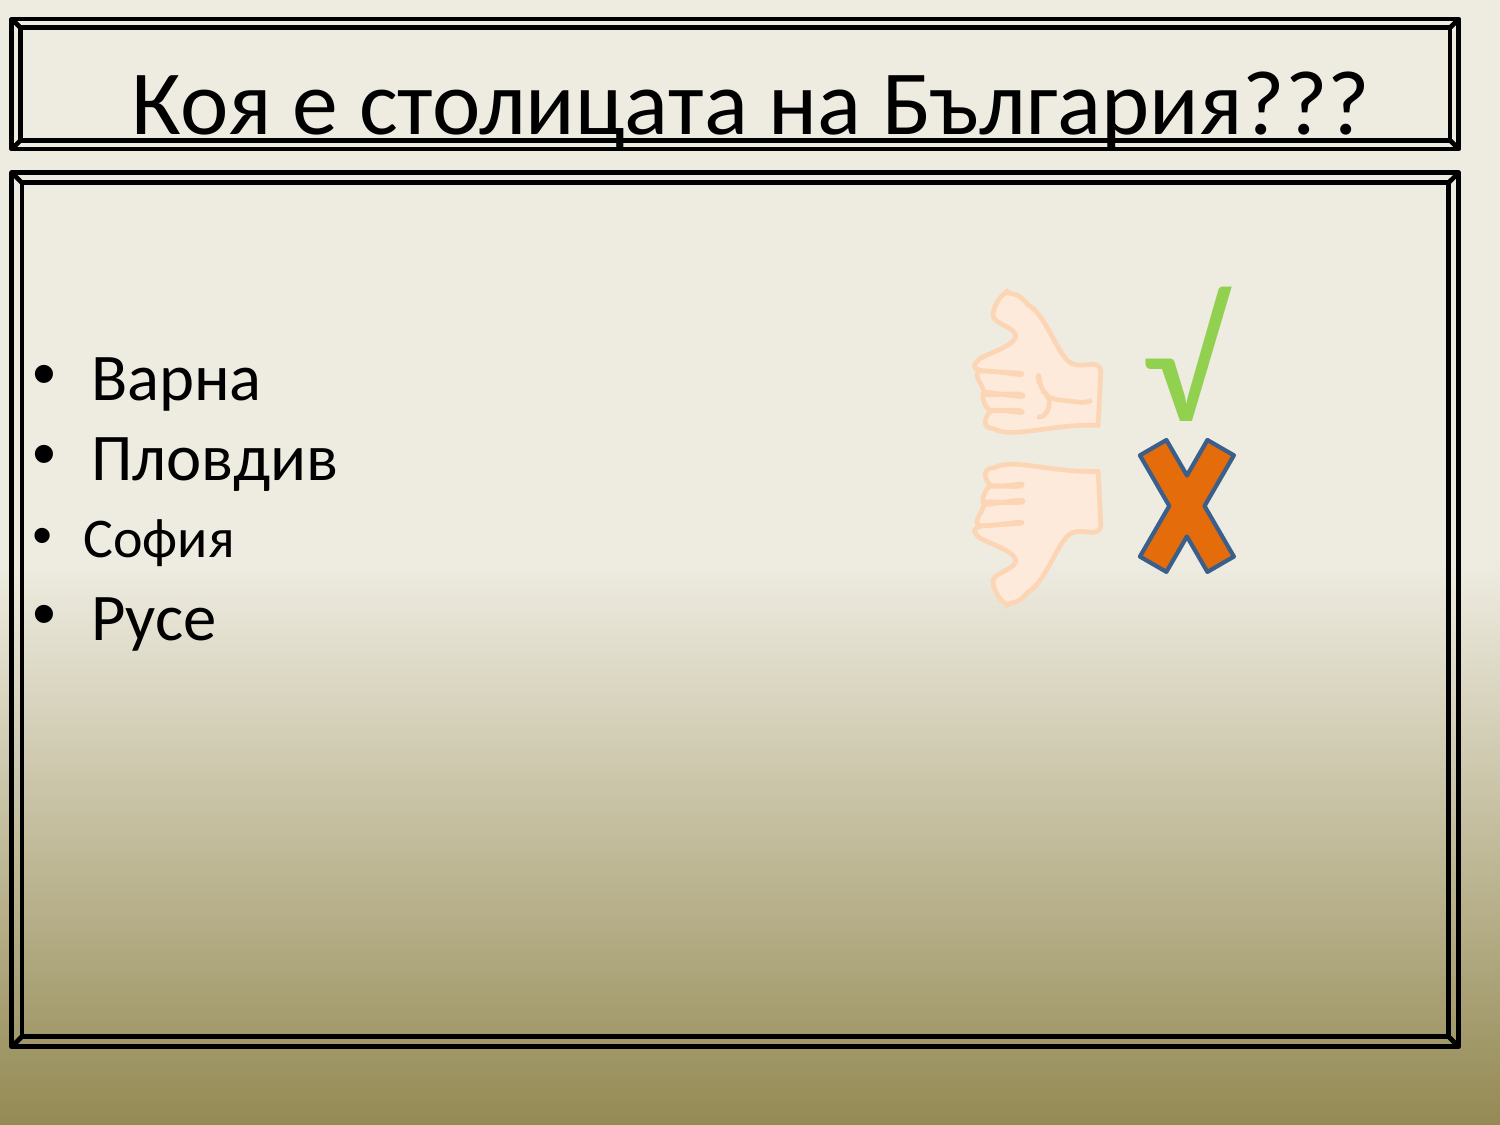

# Коя е столицата на България???

√

Варна
Пловдив

Русе

София